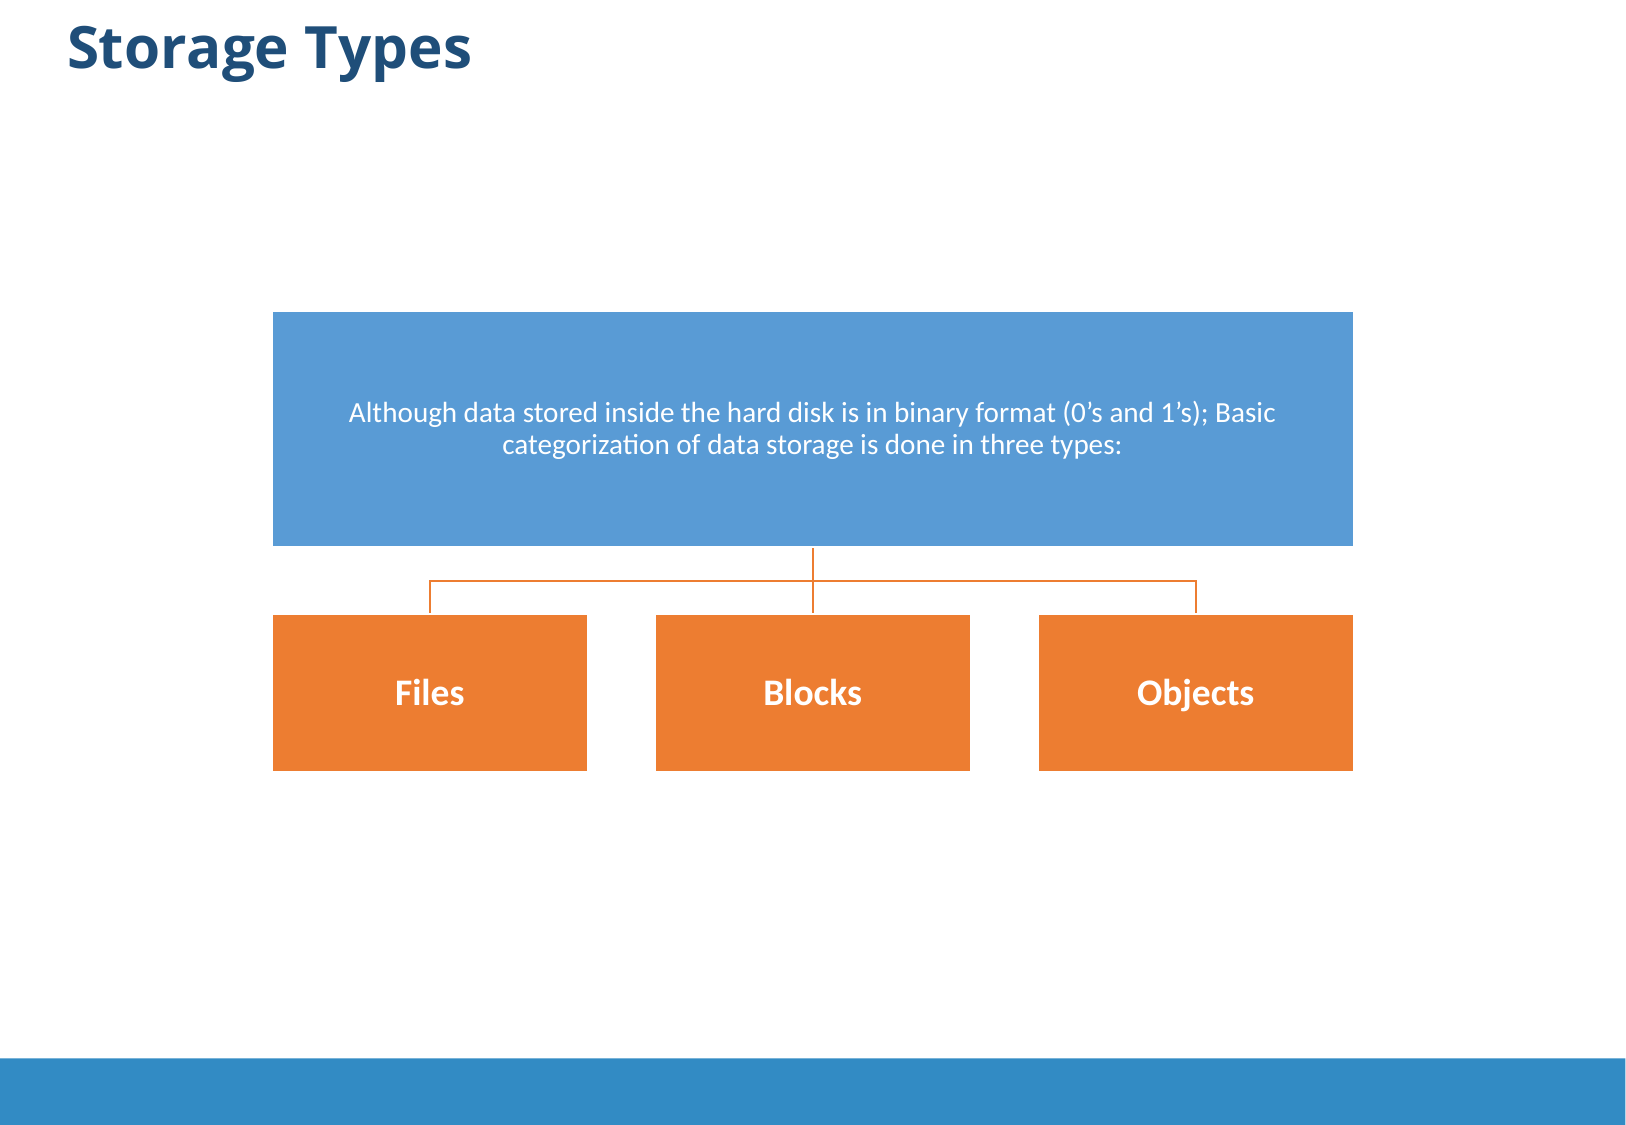

Storage Types

Although data stored inside the hard disk is in binary format (0’s and 1’s); Basic categorization of data storage is done in three types:

Files

Blocks

Objects